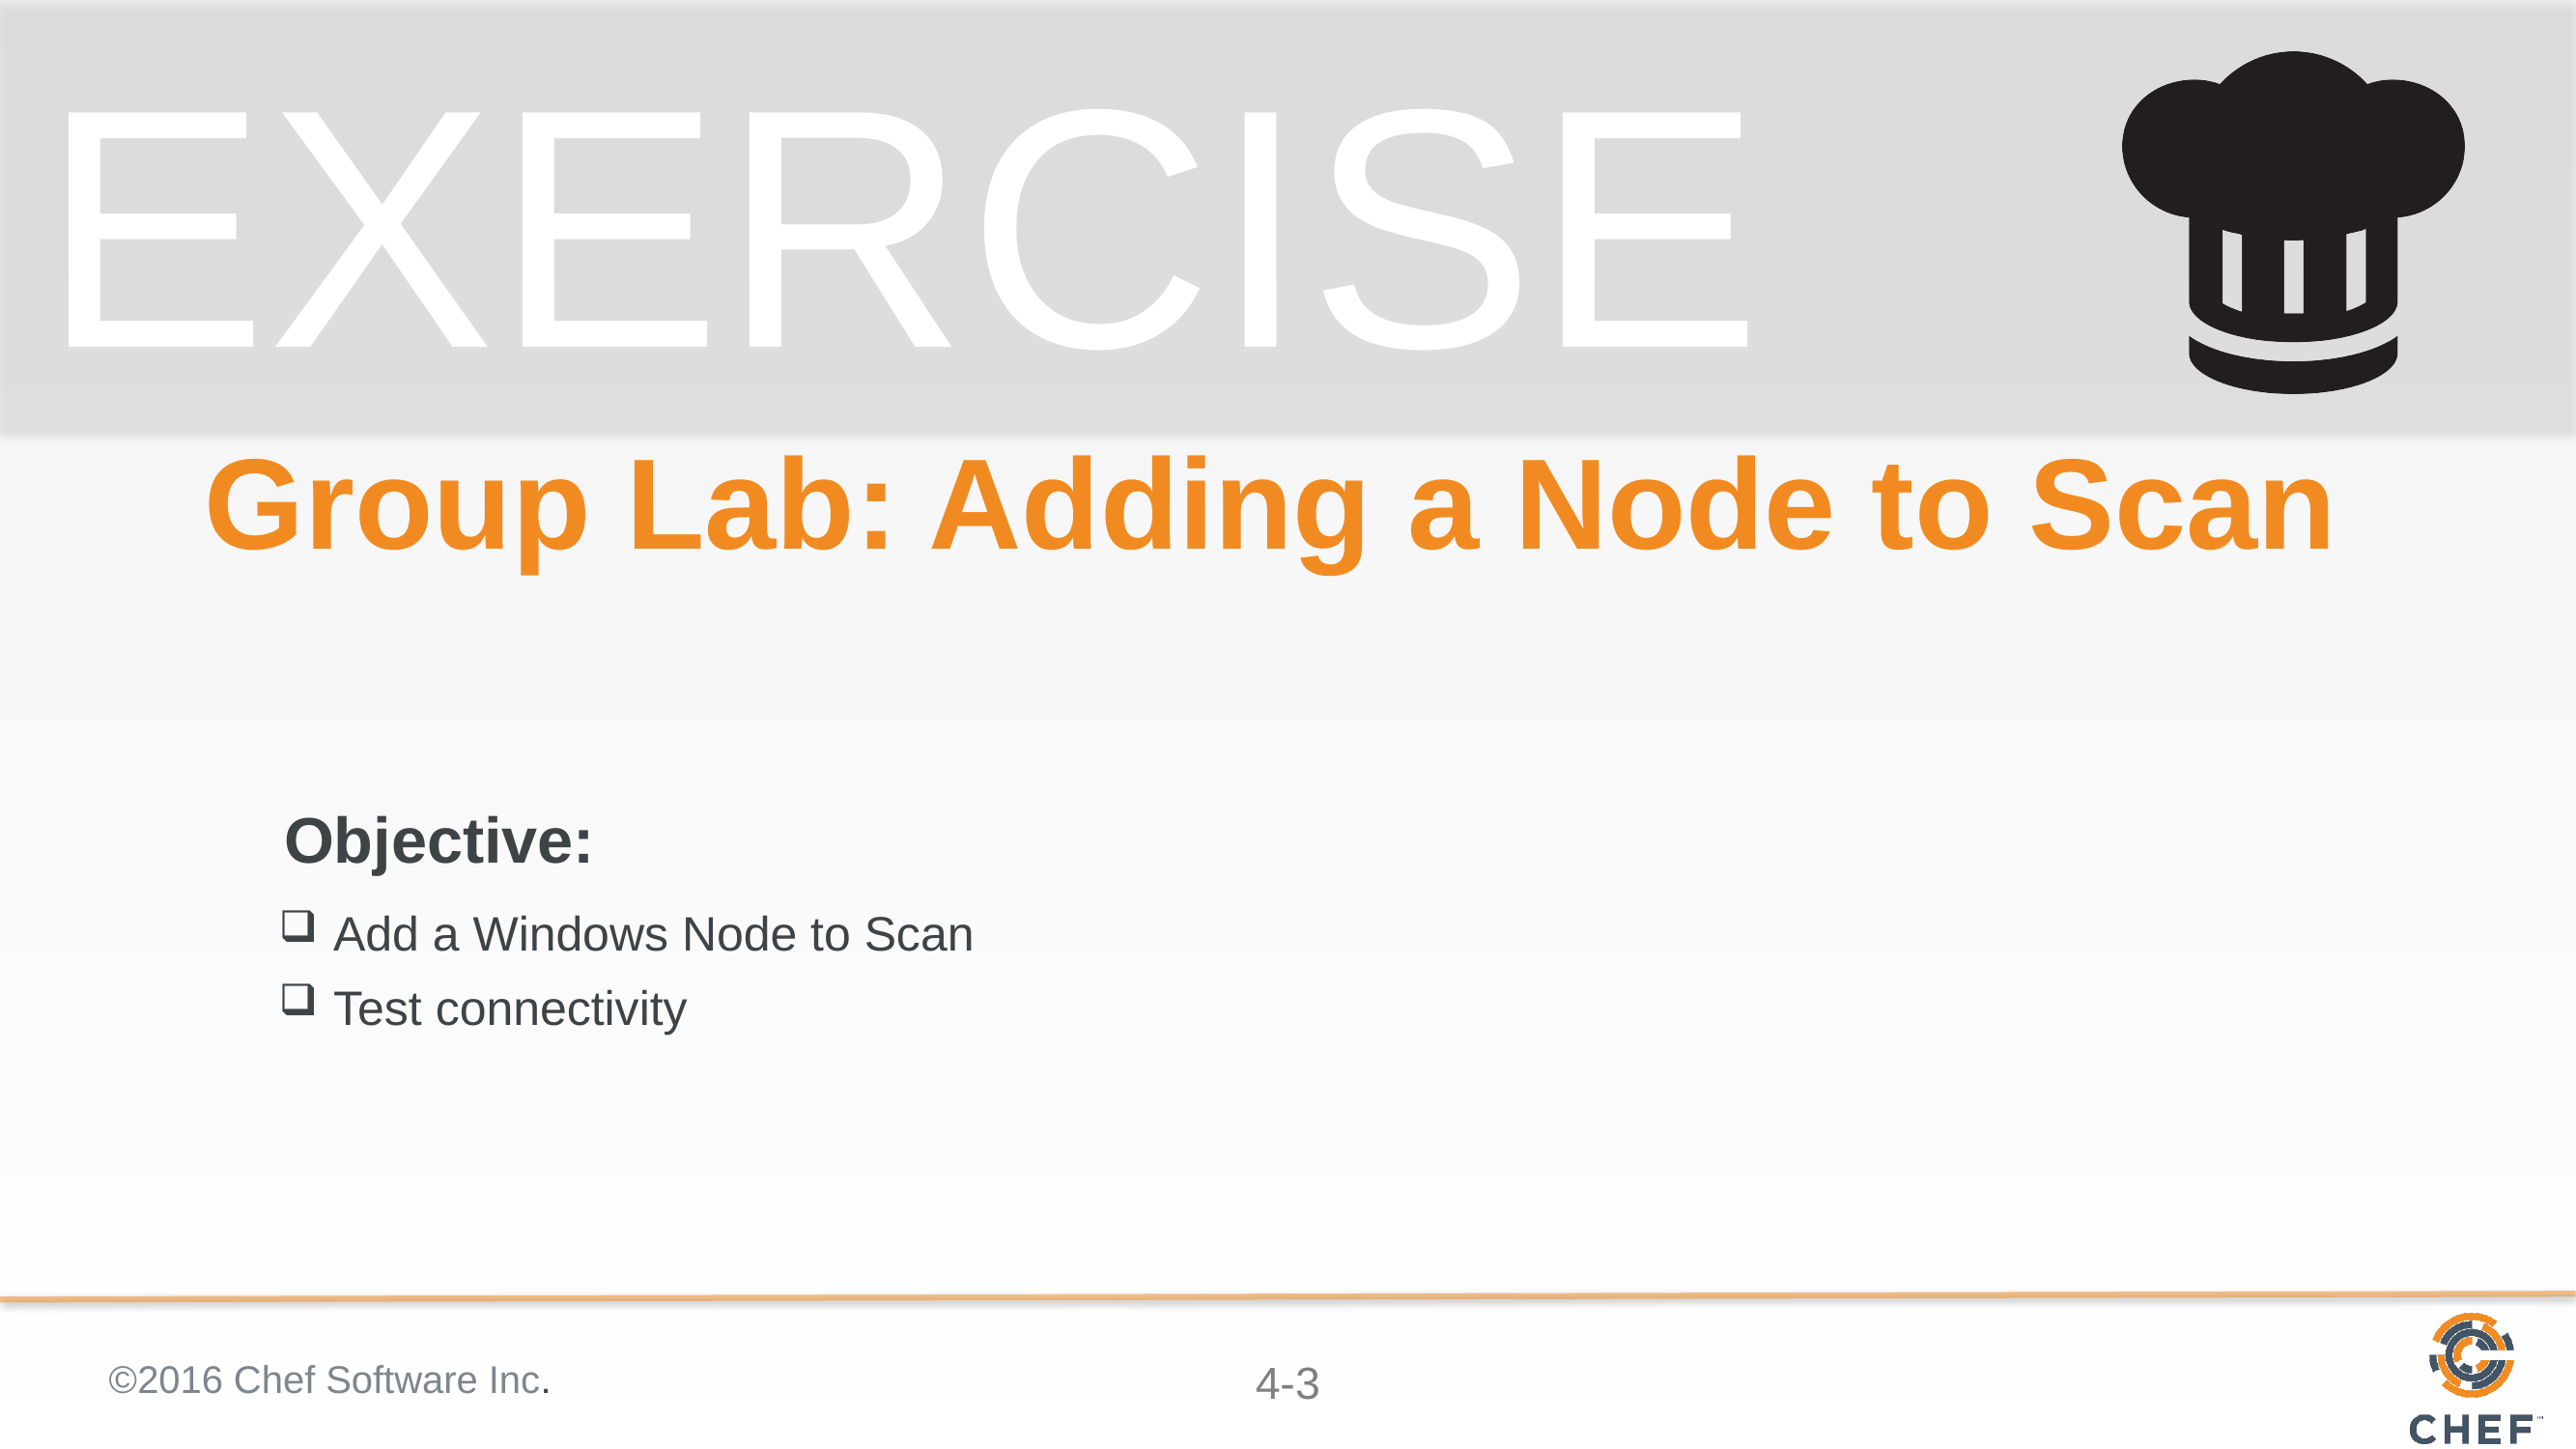

# Group Lab: Adding a Node to Scan
Add a Windows Node to Scan
Test connectivity